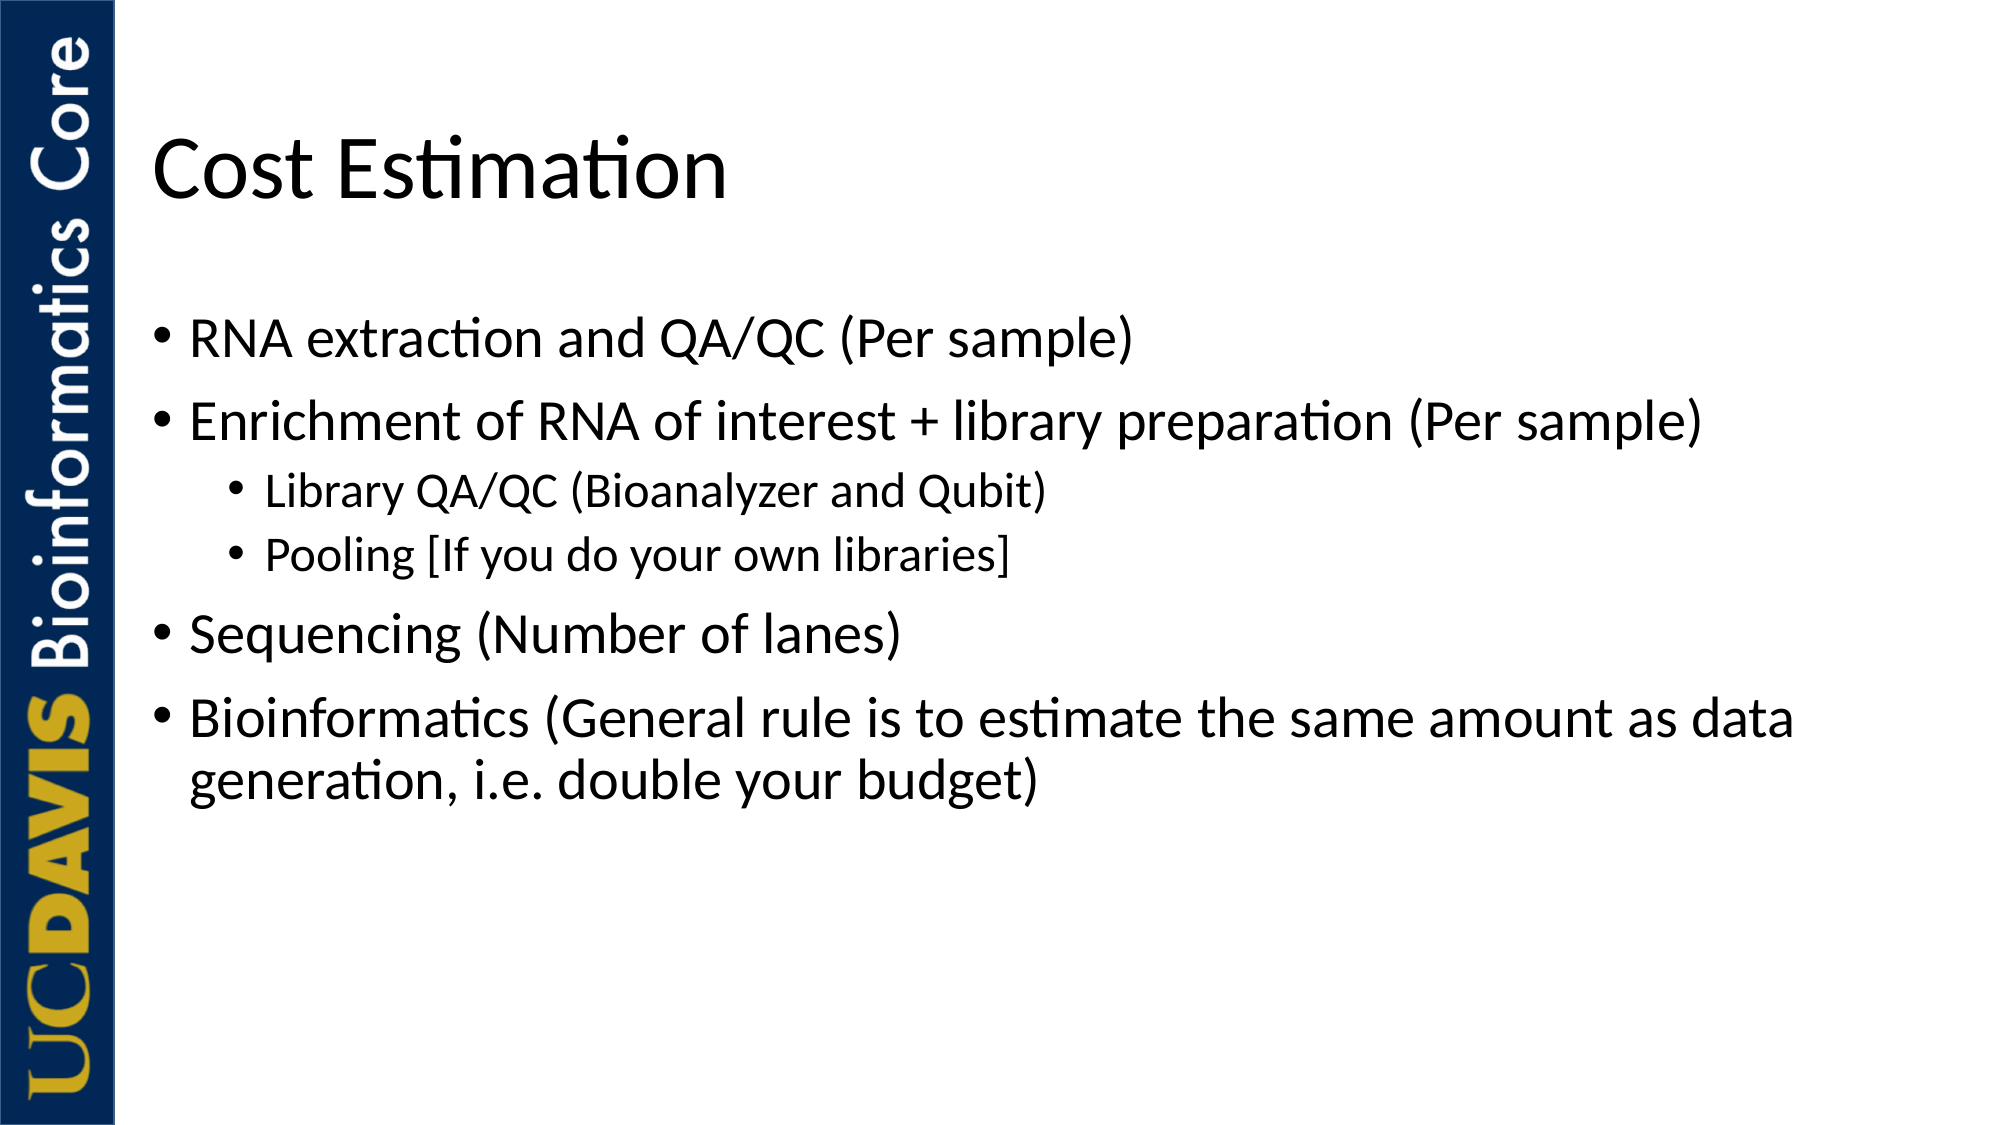

# Cost Estimation
RNA extraction and QA/QC (Per sample)
Enrichment of RNA of interest + library preparation (Per sample)
Library QA/QC (Bioanalyzer and Qubit)
Pooling [If you do your own libraries]
Sequencing (Number of lanes)
Bioinformatics (General rule is to estimate the same amount as data generation, i.e. double your budget)